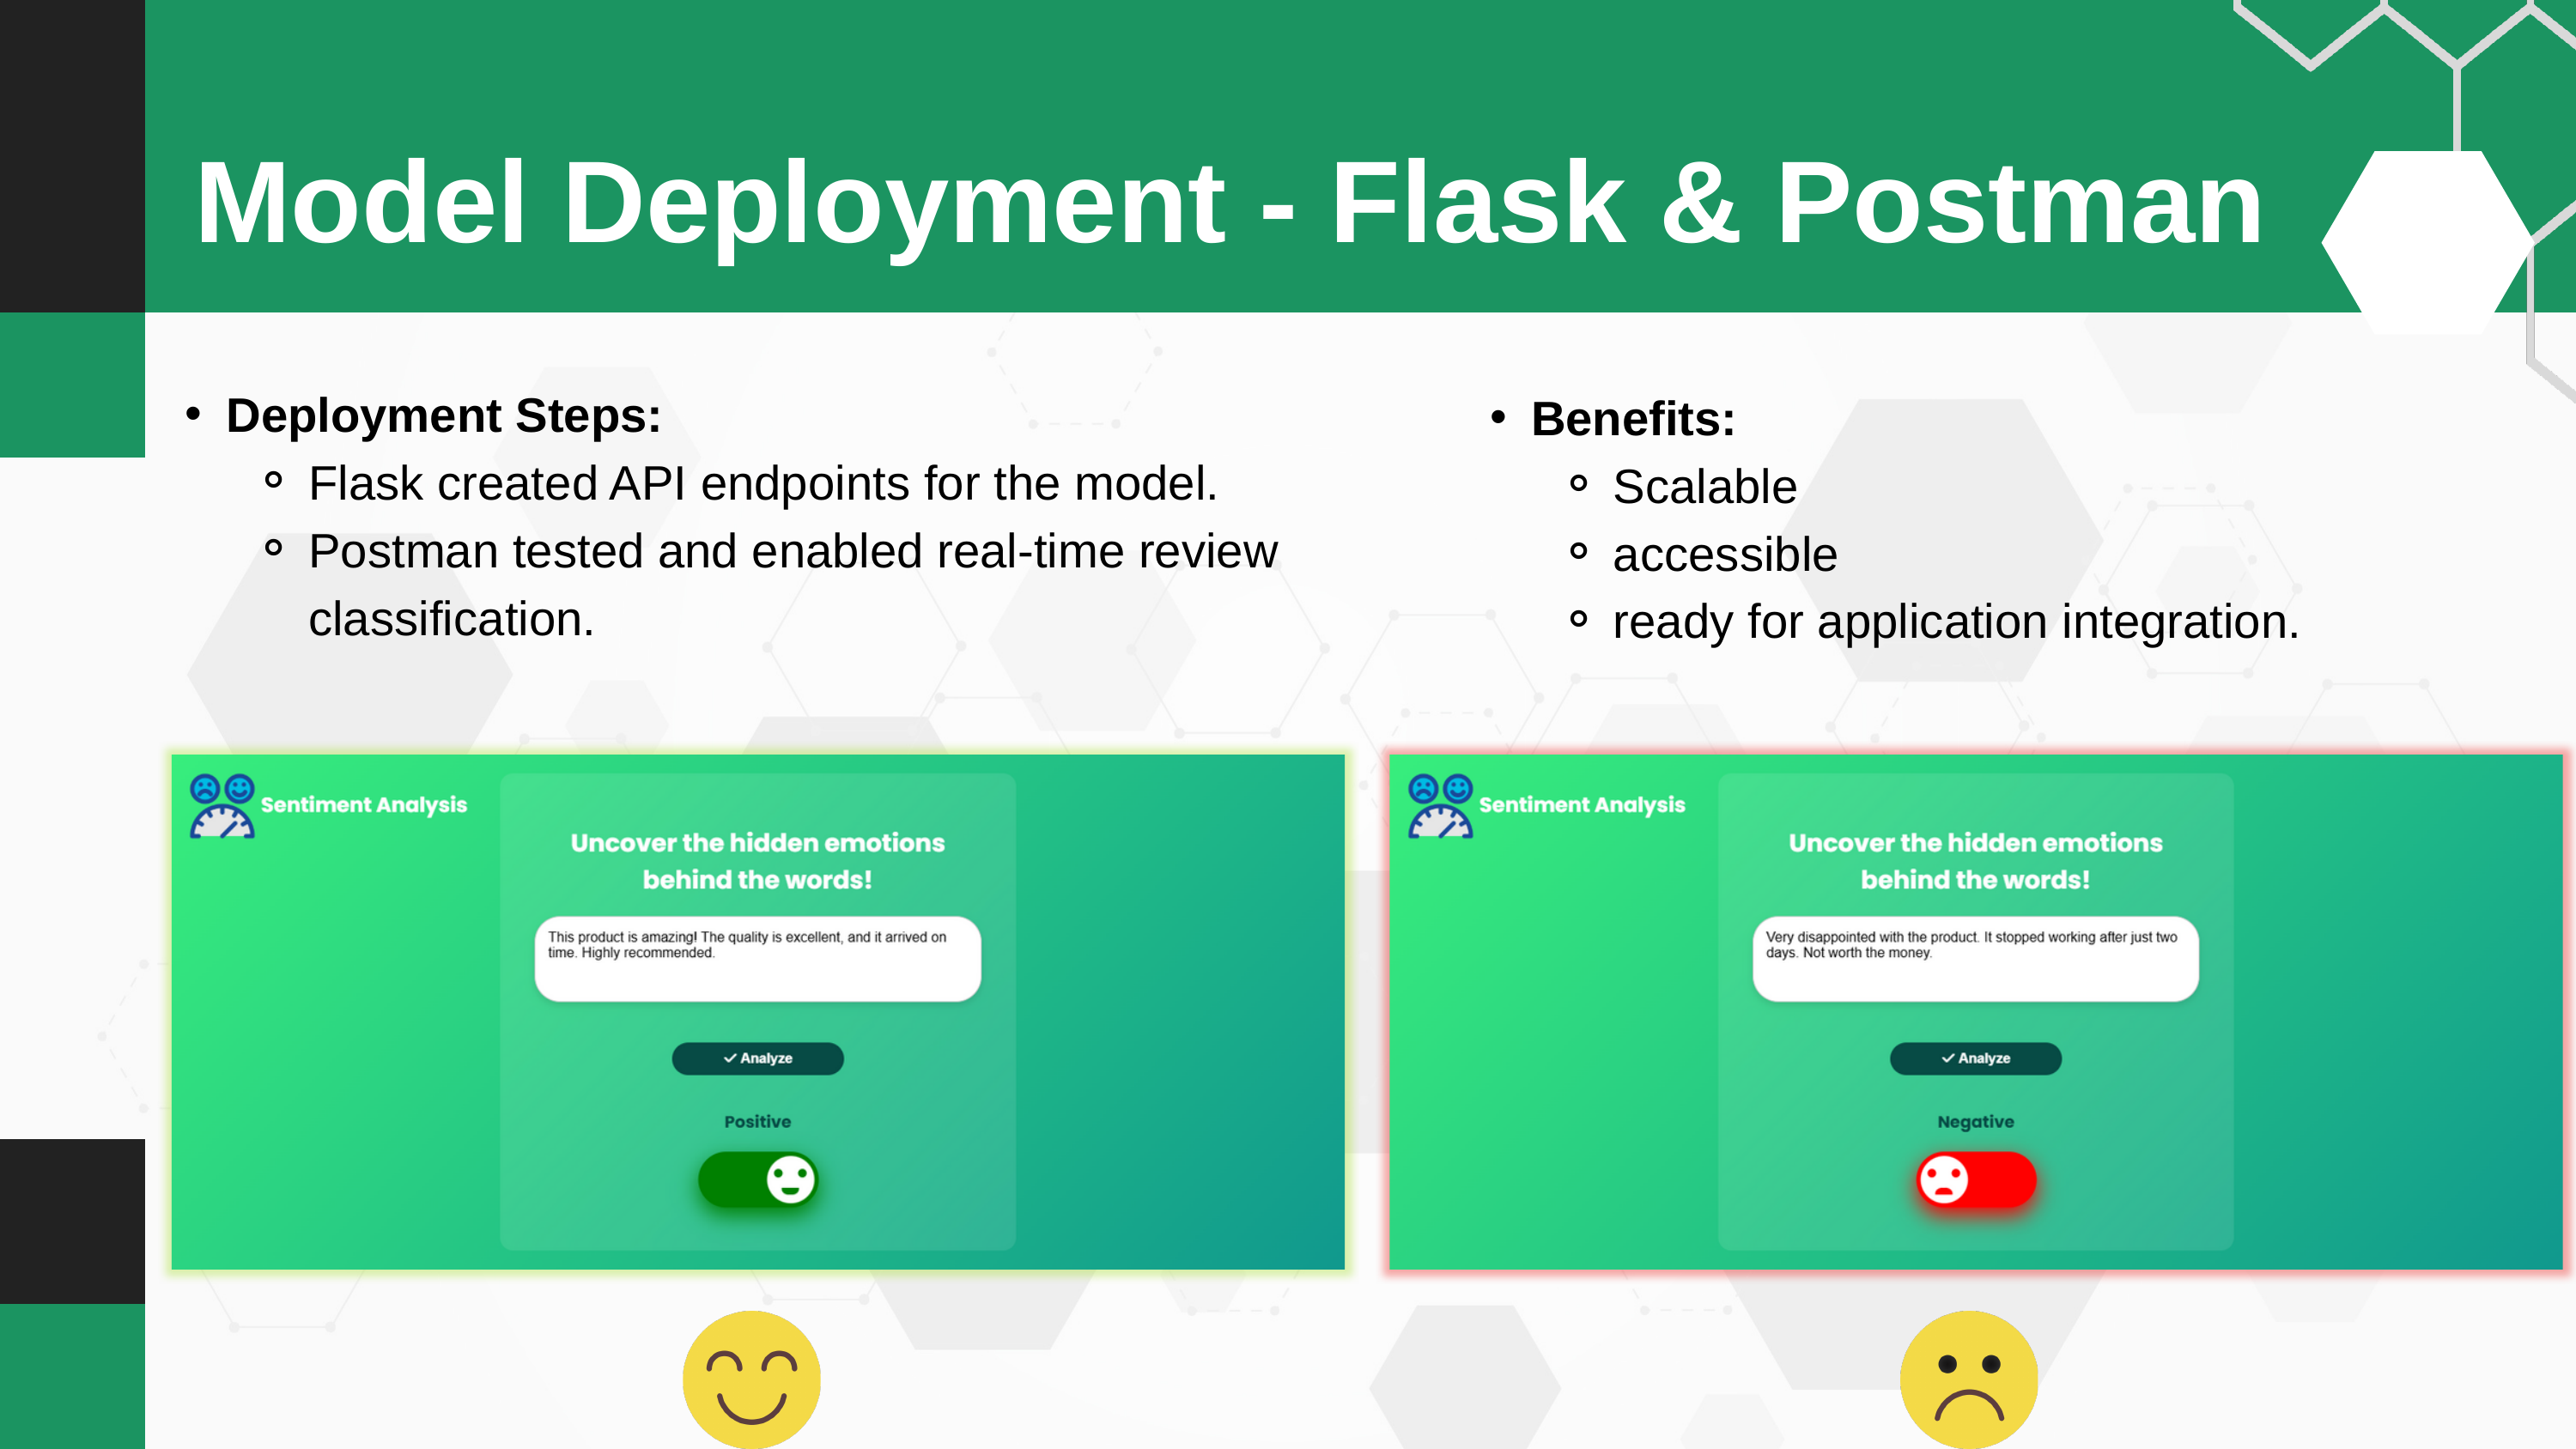

Model Deployment - Flask & Postman

Benefits:
Scalable
accessible
ready for application integration.

Deployment Steps:
Flask created API endpoints for the model.
Postman tested and enabled real-time review classification.